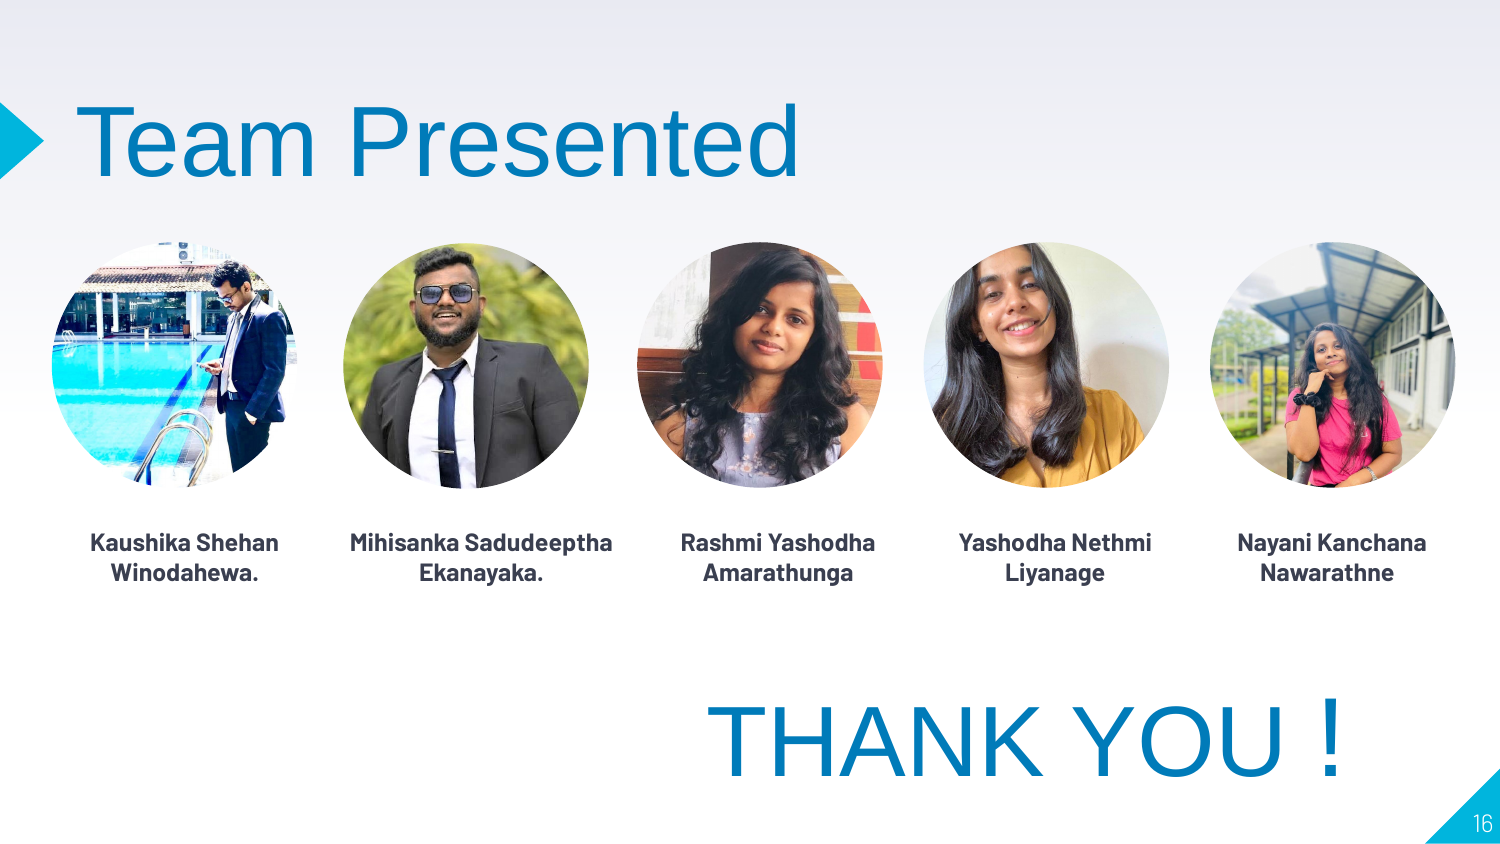

# Team Presented

Kaushika Shehan Winodahewa.

Mihisanka Sadudeeptha Ekanayaka.
Rashmi Yashodha Amarathunga

Yashodha Nethmi Liyanage

Nayani Kanchana Nawarathne

THANK YOU !
16